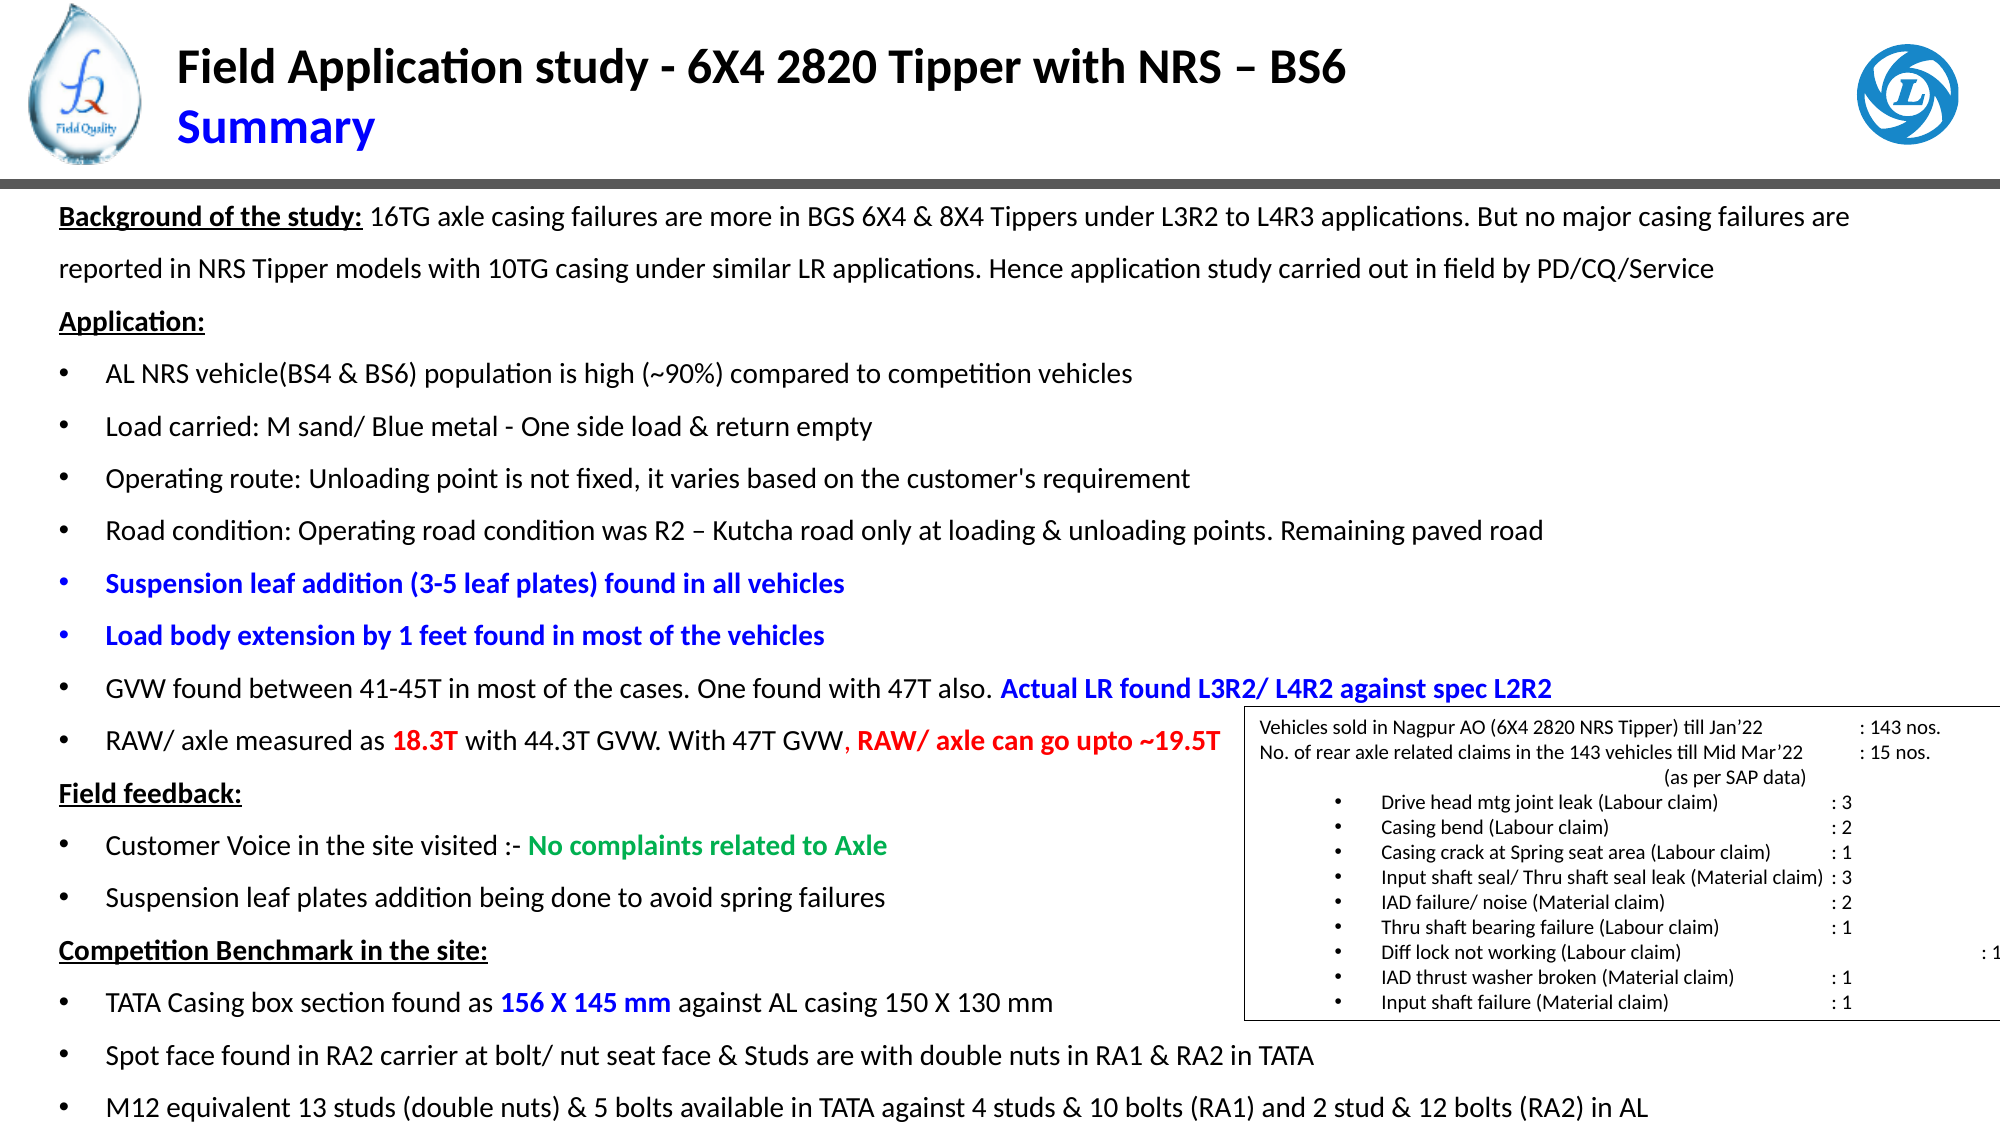

Field Application study - 6X4 2820 Tipper with NRS – BS6
Summary
Background of the study: 16TG axle casing failures are more in BGS 6X4 & 8X4 Tippers under L3R2 to L4R3 applications. But no major casing failures are reported in NRS Tipper models with 10TG casing under similar LR applications. Hence application study carried out in field by PD/CQ/Service
Application:
AL NRS vehicle(BS4 & BS6) population is high (~90%) compared to competition vehicles
Load carried: M sand/ Blue metal - One side load & return empty
Operating route: Unloading point is not fixed, it varies based on the customer's requirement
Road condition: Operating road condition was R2 – Kutcha road only at loading & unloading points. Remaining paved road
Suspension leaf addition (3-5 leaf plates) found in all vehicles
Load body extension by 1 feet found in most of the vehicles
GVW found between 41-45T in most of the cases. One found with 47T also. Actual LR found L3R2/ L4R2 against spec L2R2
RAW/ axle measured as 18.3T with 44.3T GVW. With 47T GVW, RAW/ axle can go upto ~19.5T
Field feedback:
Customer Voice in the site visited :- No complaints related to Axle
Suspension leaf plates addition being done to avoid spring failures
Competition Benchmark in the site:
TATA Casing box section found as 156 X 145 mm against AL casing 150 X 130 mm
Spot face found in RA2 carrier at bolt/ nut seat face & Studs are with double nuts in RA1 & RA2 in TATA
M12 equivalent 13 studs (double nuts) & 5 bolts available in TATA against 4 studs & 10 bolts (RA1) and 2 stud & 12 bolts (RA2) in AL
Vehicles sold in Nagpur AO (6X4 2820 NRS Tipper) till Jan’22	: 143 nos.
No. of rear axle related claims in the 143 vehicles till Mid Mar’22	: 15 nos.
		                      (as per SAP data)
Drive head mtg joint leak (Labour claim)	: 3
Casing bend (Labour claim)		: 2
Casing crack at Spring seat area (Labour claim)	: 1
Input shaft seal/ Thru shaft seal leak (Material claim)	: 3
IAD failure/ noise (Material claim)		: 2
Thru shaft bearing failure (Labour claim)	: 1
Diff lock not working (Labour claim)		: 1
IAD thrust washer broken (Material claim)	: 1
Input shaft failure (Material claim)		: 1